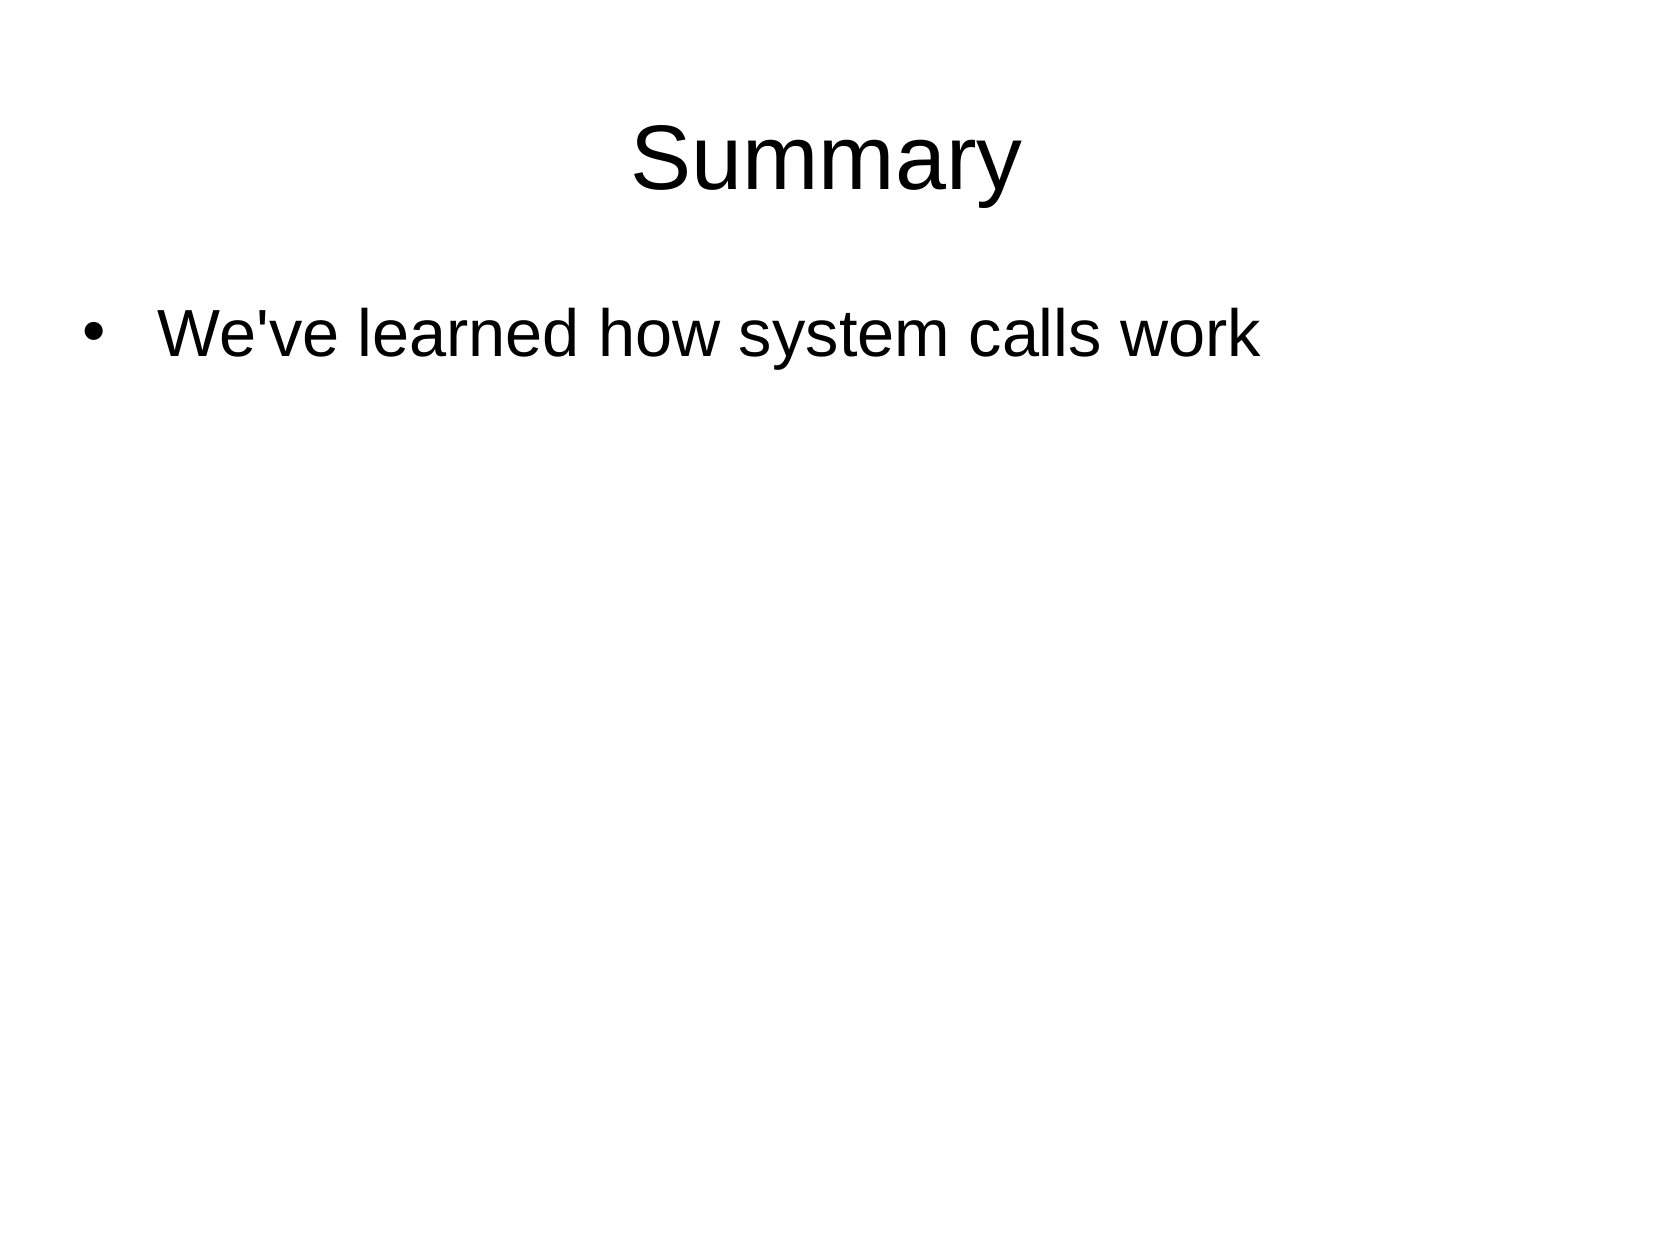

Summary
We've learned how system calls work